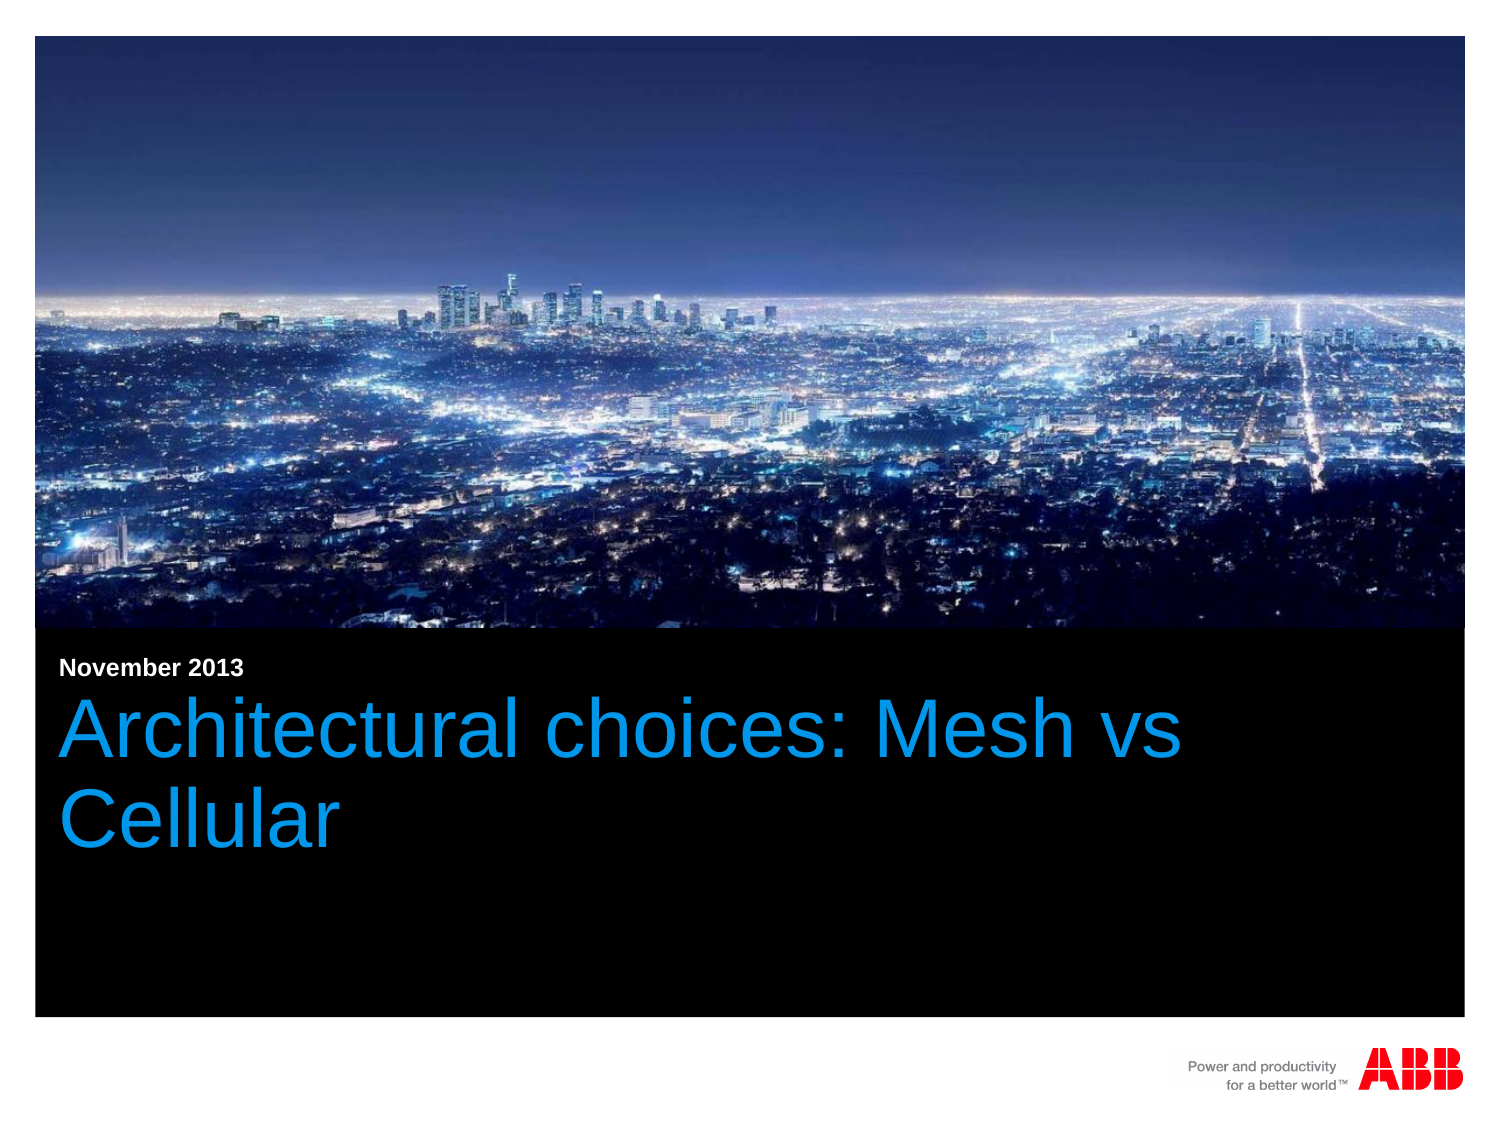

November 2013
# Architectural choices: Mesh vs Cellular